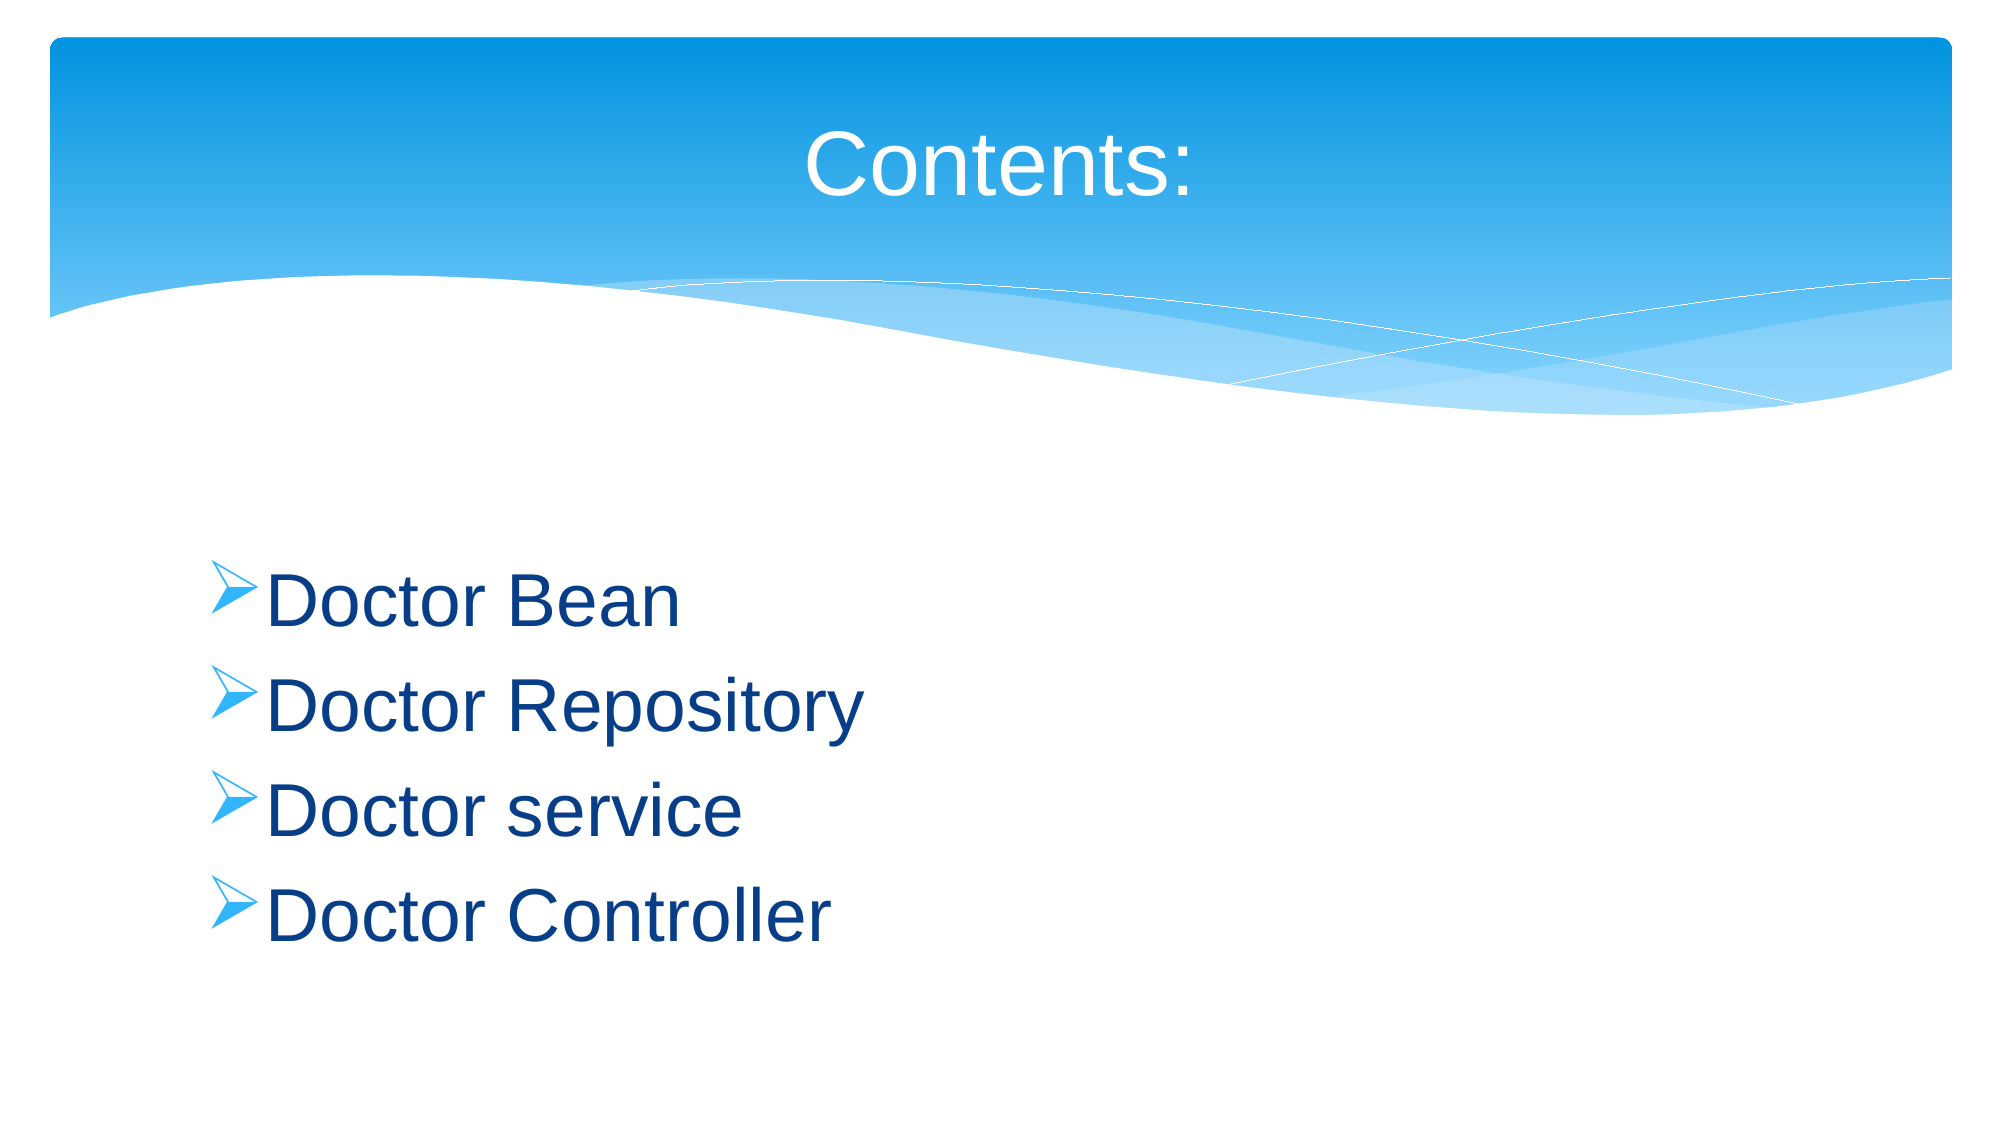

# Contents:

Doctor Bean
Doctor Repository
Doctor service
Doctor Controller